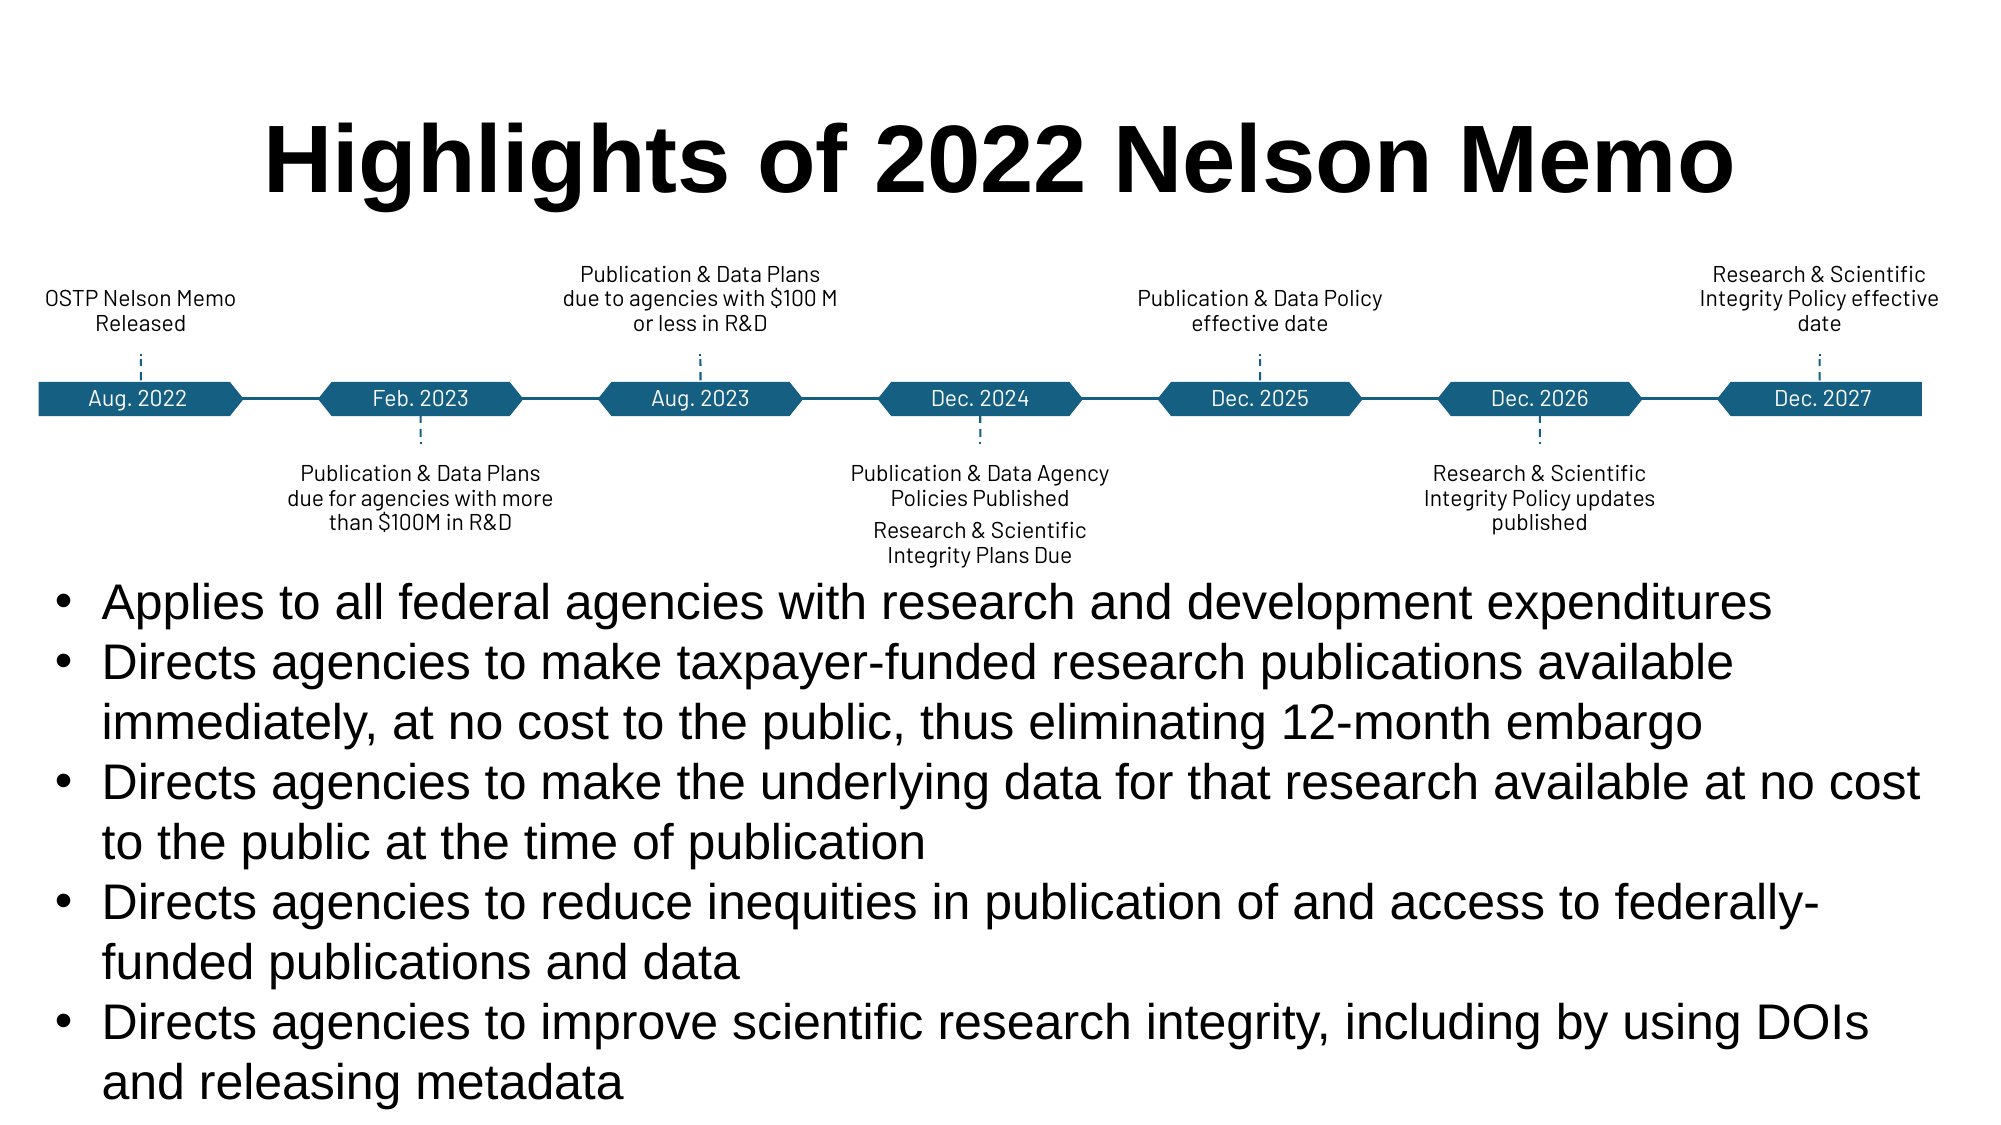

# Highlights of 2022 Nelson Memo

Aug. 2022
OSTP Nelson Memo Released
Feb. 2023
Publication & Data Plans due for agencies with more than $100M in R&D
Aug. 2023
Publication & Data Plans due to agencies with $100 M or less in R&D
Dec. 2024
Publication & Data Agency Policies Published
Research & Scientific Integrity Plans Due
Dec. 2025
Publication & Data Policy effective date
Dec. 2026
Research & Scientific Integrity Policy updates published
Dec. 2027
Research & Scientific Integrity Policy effective date
Applies to all federal agencies with research and development expenditures
Directs agencies to make taxpayer-funded research publications available immediately, at no cost to the public, thus eliminating 12-month embargo
Directs agencies to make the underlying data for that research available at no cost to the public at the time of publication
Directs agencies to reduce inequities in publication of and access to federally-funded publications and data
Directs agencies to improve scientific research integrity, including by using DOIs and releasing metadata